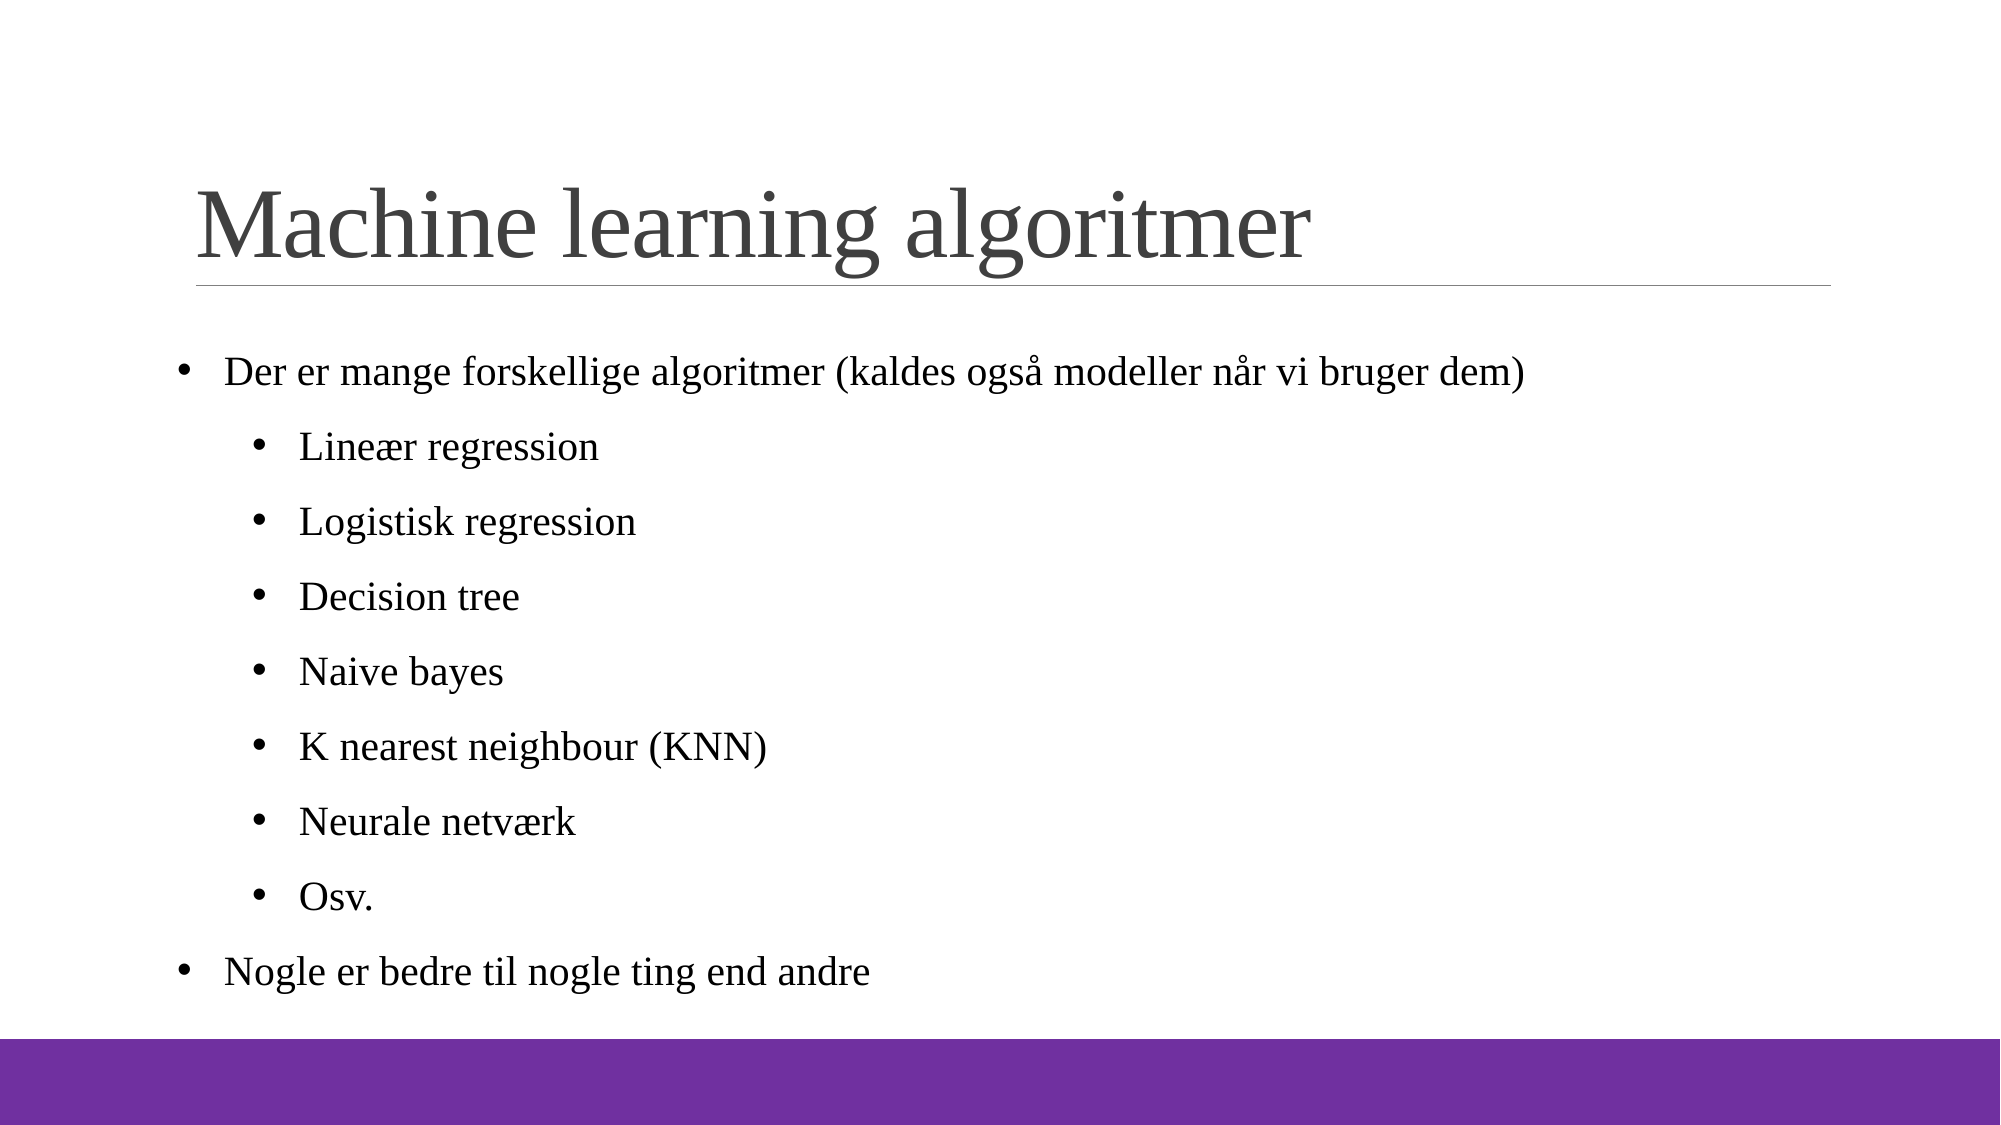

# Machine learning algoritmer
Der er mange forskellige algoritmer (kaldes også modeller når vi bruger dem)
Lineær regression
Logistisk regression
Decision tree
Naive bayes
K nearest neighbour (KNN)
Neurale netværk
Osv.
Nogle er bedre til nogle ting end andre